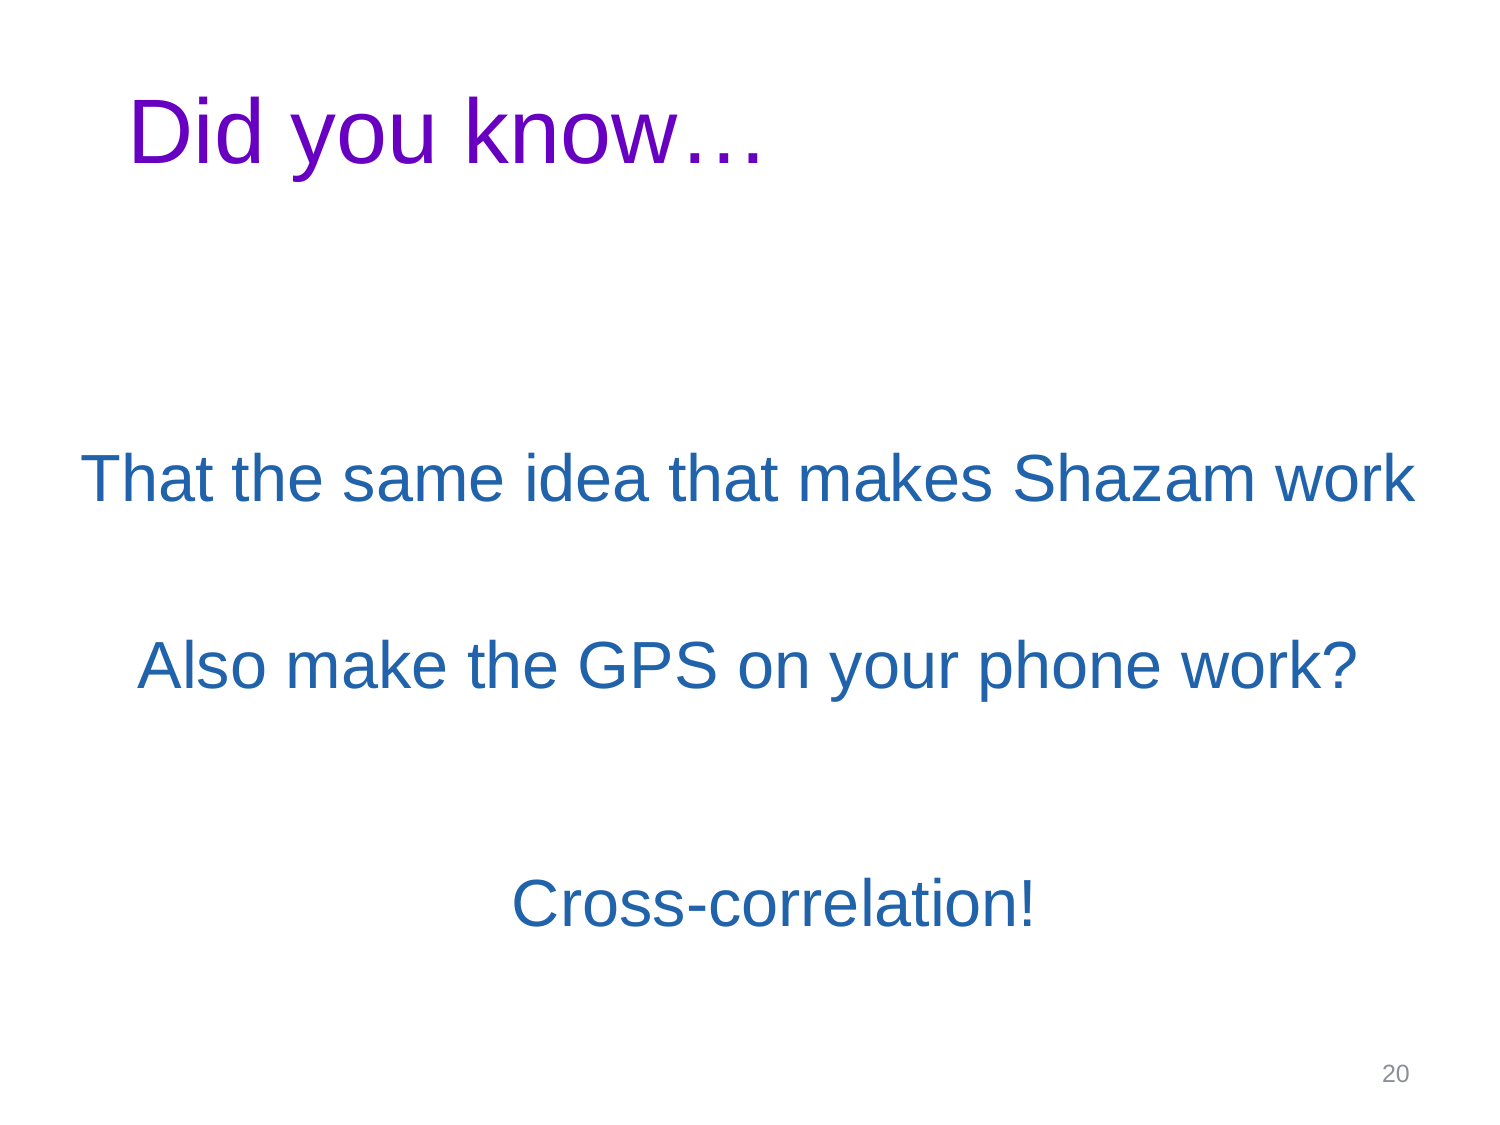

Did you know…
That the same idea that makes Shazam work

Also make the GPS on your phone work?
Cross-correlation!
20